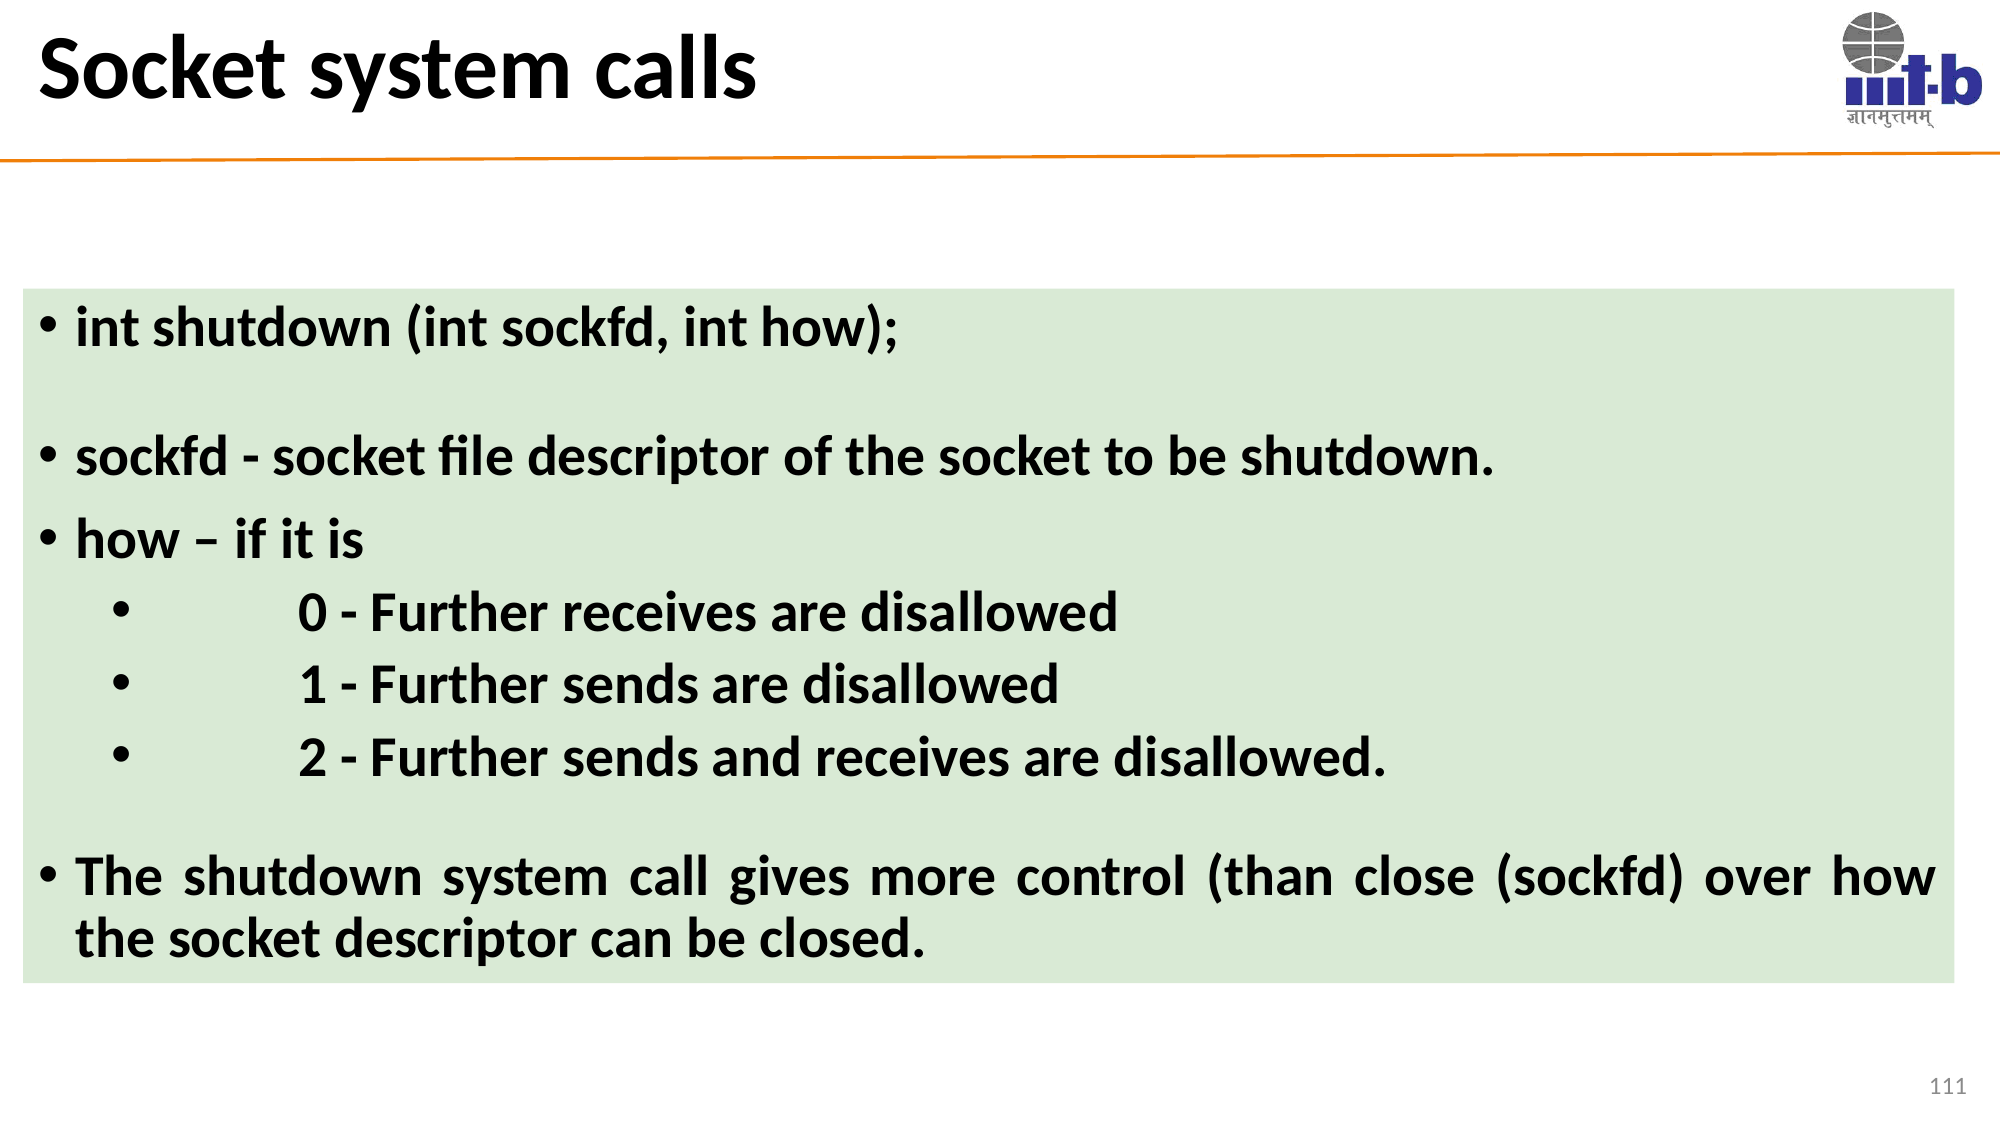

# Socket system calls
int shutdown (int sockfd, int how);

sockfd - socket file descriptor of the socket to be shutdown.
how – if it is
	0 - Further receives are disallowed
	1 - Further sends are disallowed
	2 - Further sends and receives are disallowed.

The shutdown system call gives more control (than close (sockfd) over how the socket descriptor can be closed.
111